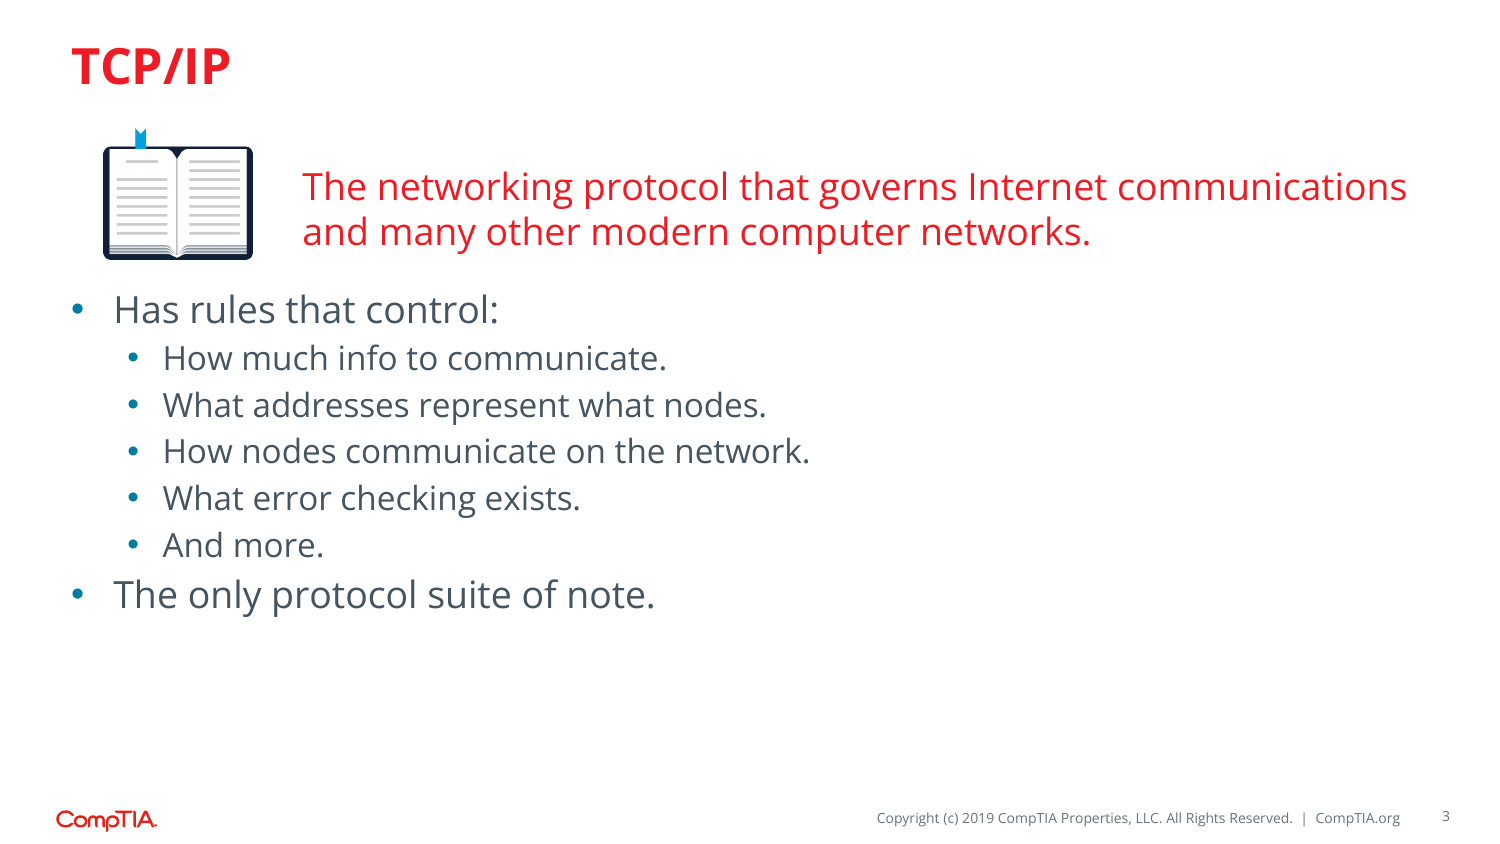

# TCP/IP
The networking protocol that governs Internet communications and many other modern computer networks.
Has rules that control:
How much info to communicate.
What addresses represent what nodes.
How nodes communicate on the network.
What error checking exists.
And more.
The only protocol suite of note.
3